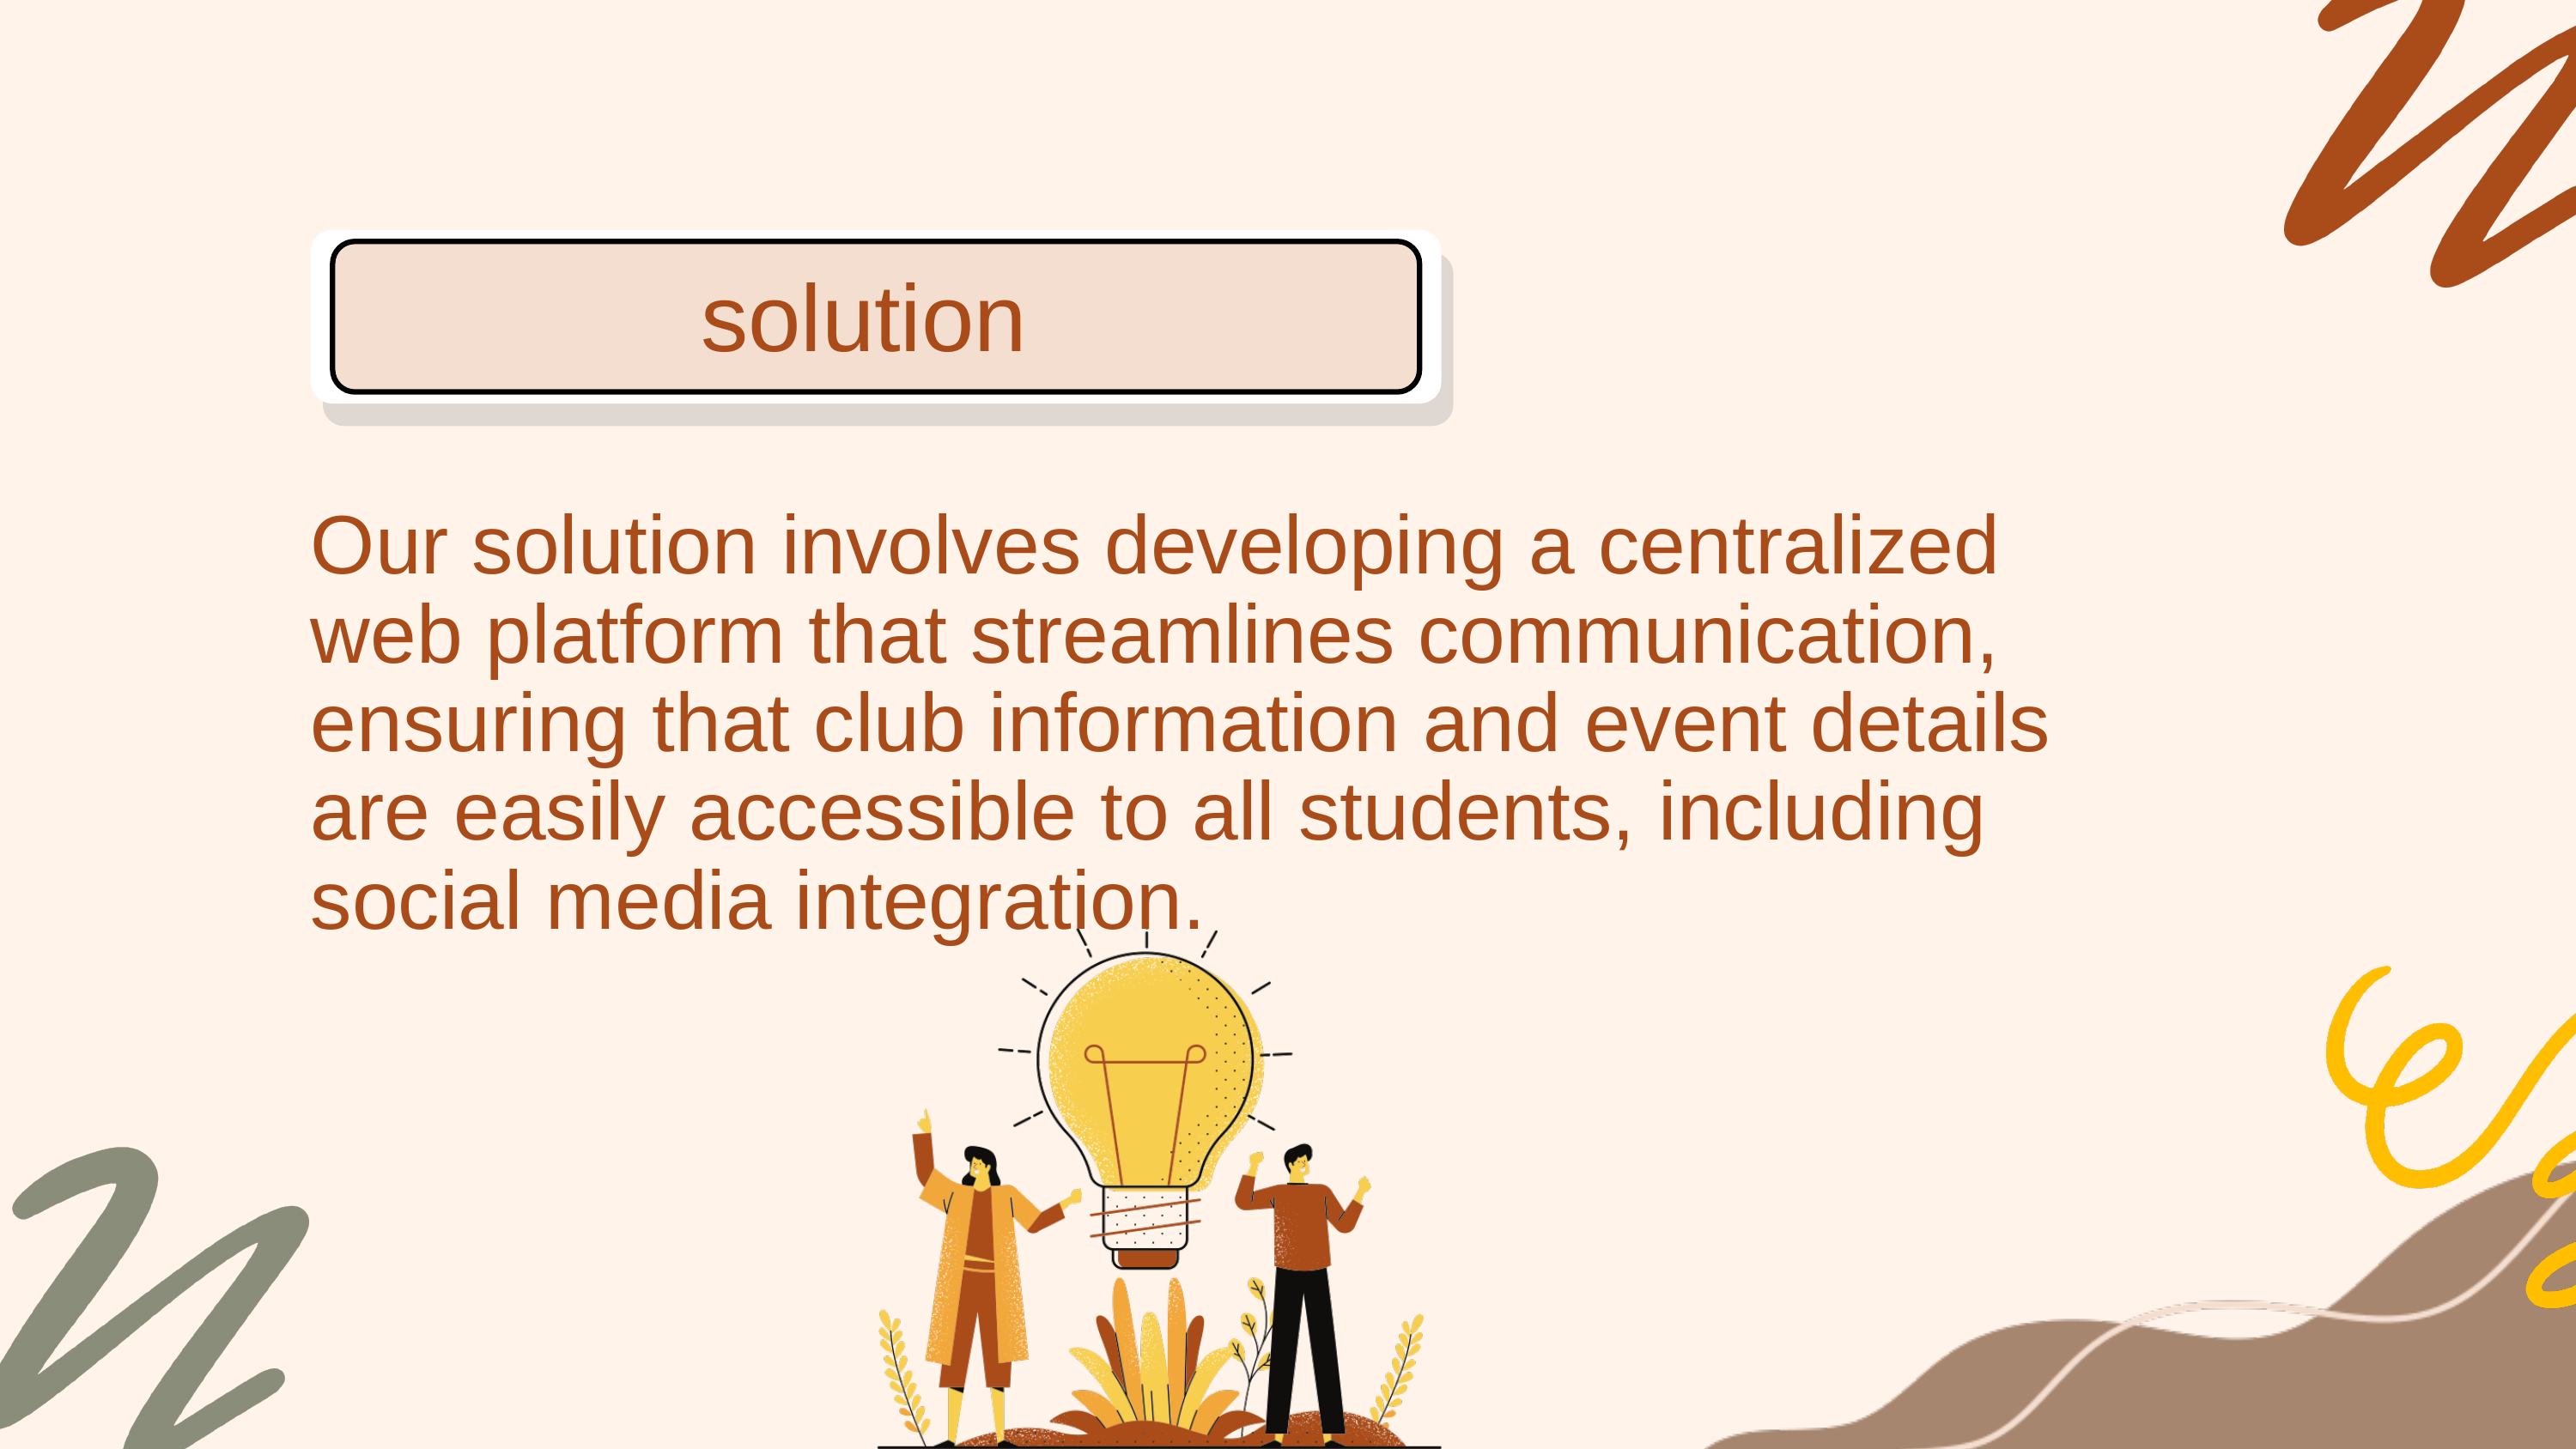

solution
Our solution involves developing a centralized web platform that streamlines communication, ensuring that club information and event details are easily accessible to all students, including social media integration.